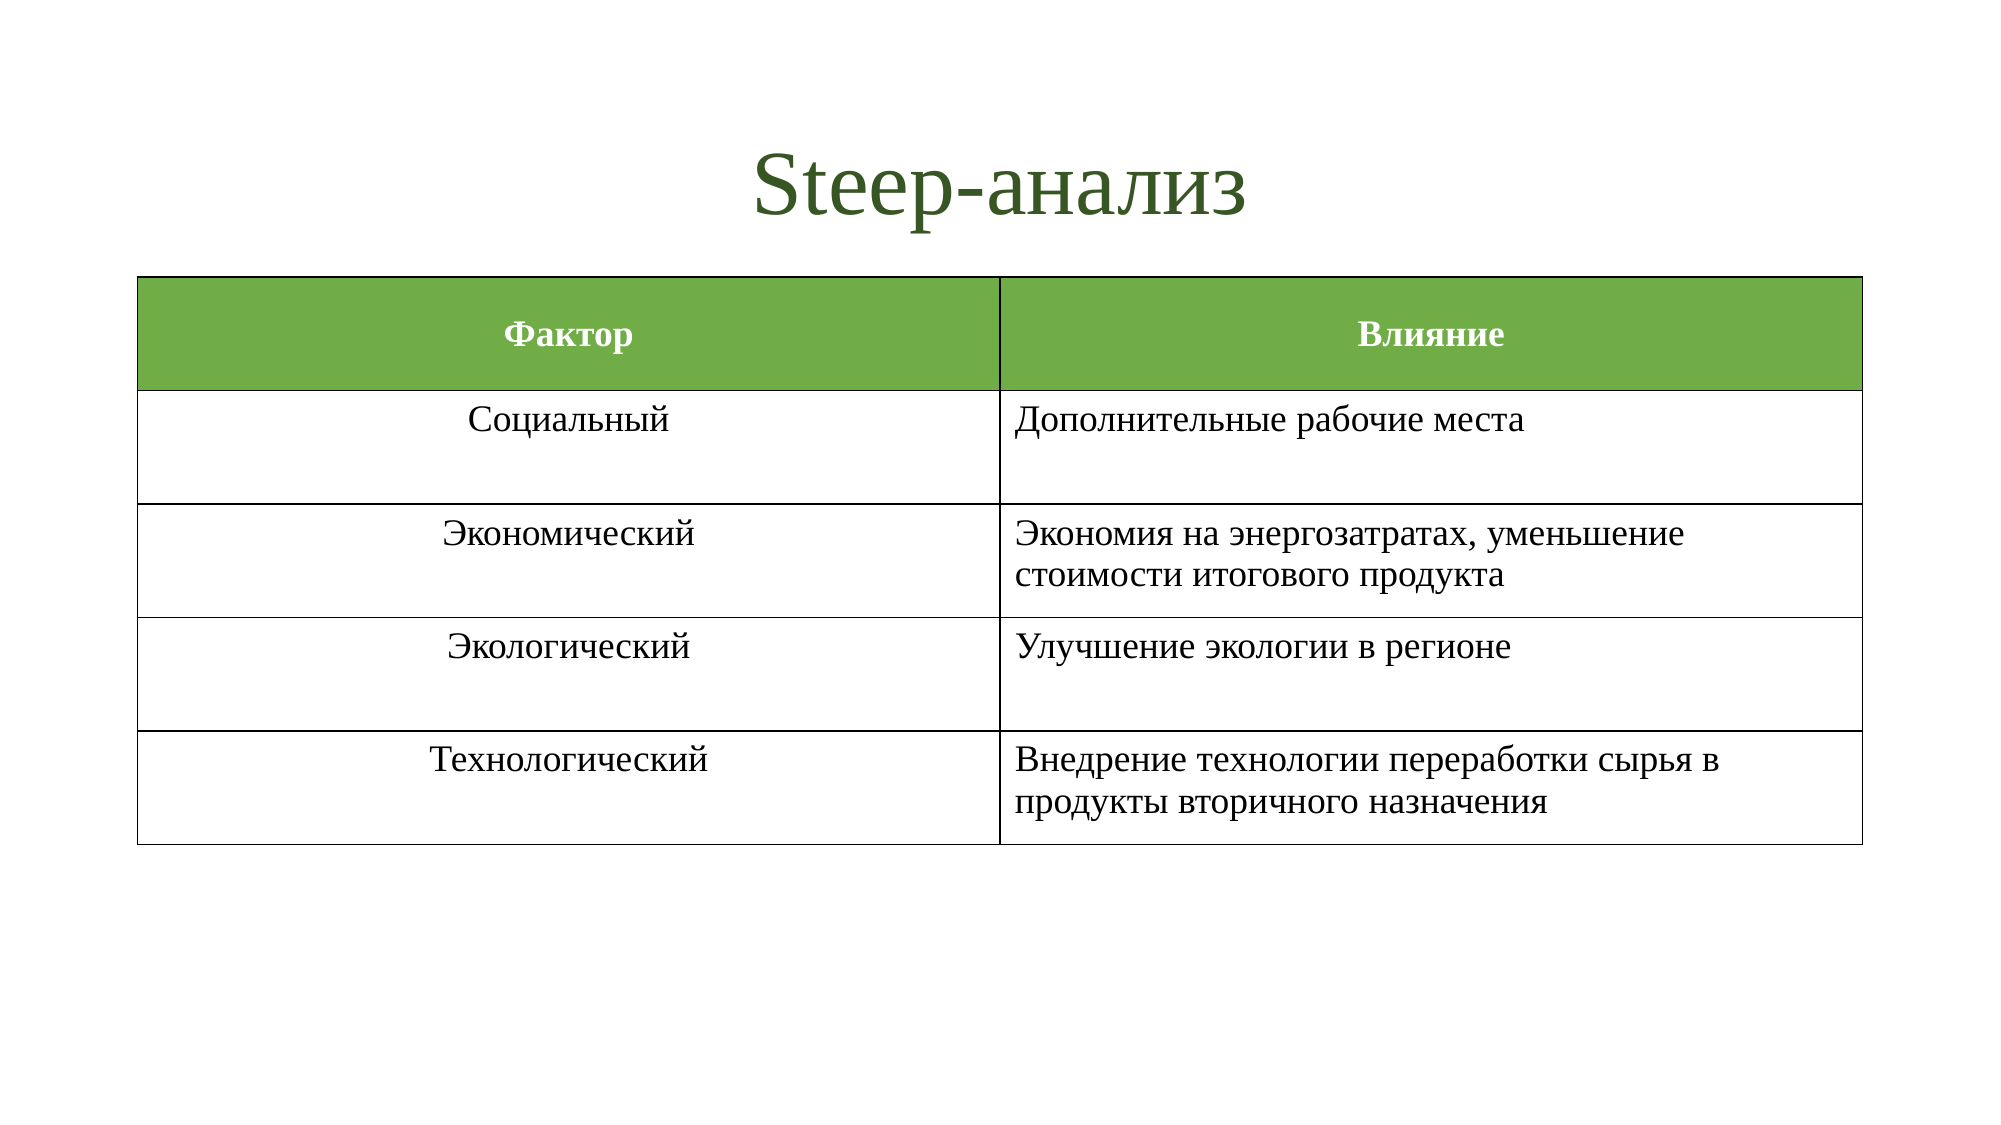

# Steep-анализ
| Фактор | Влияние |
| --- | --- |
| Социальный | Дополнительные рабочие места |
| Экономический | Экономия на энергозатратах, уменьшение стоимости итогового продукта |
| Экологический | Улучшение экологии в регионе |
| Технологический | Внедрение технологии переработки сырья в продукты вторичного назначения |